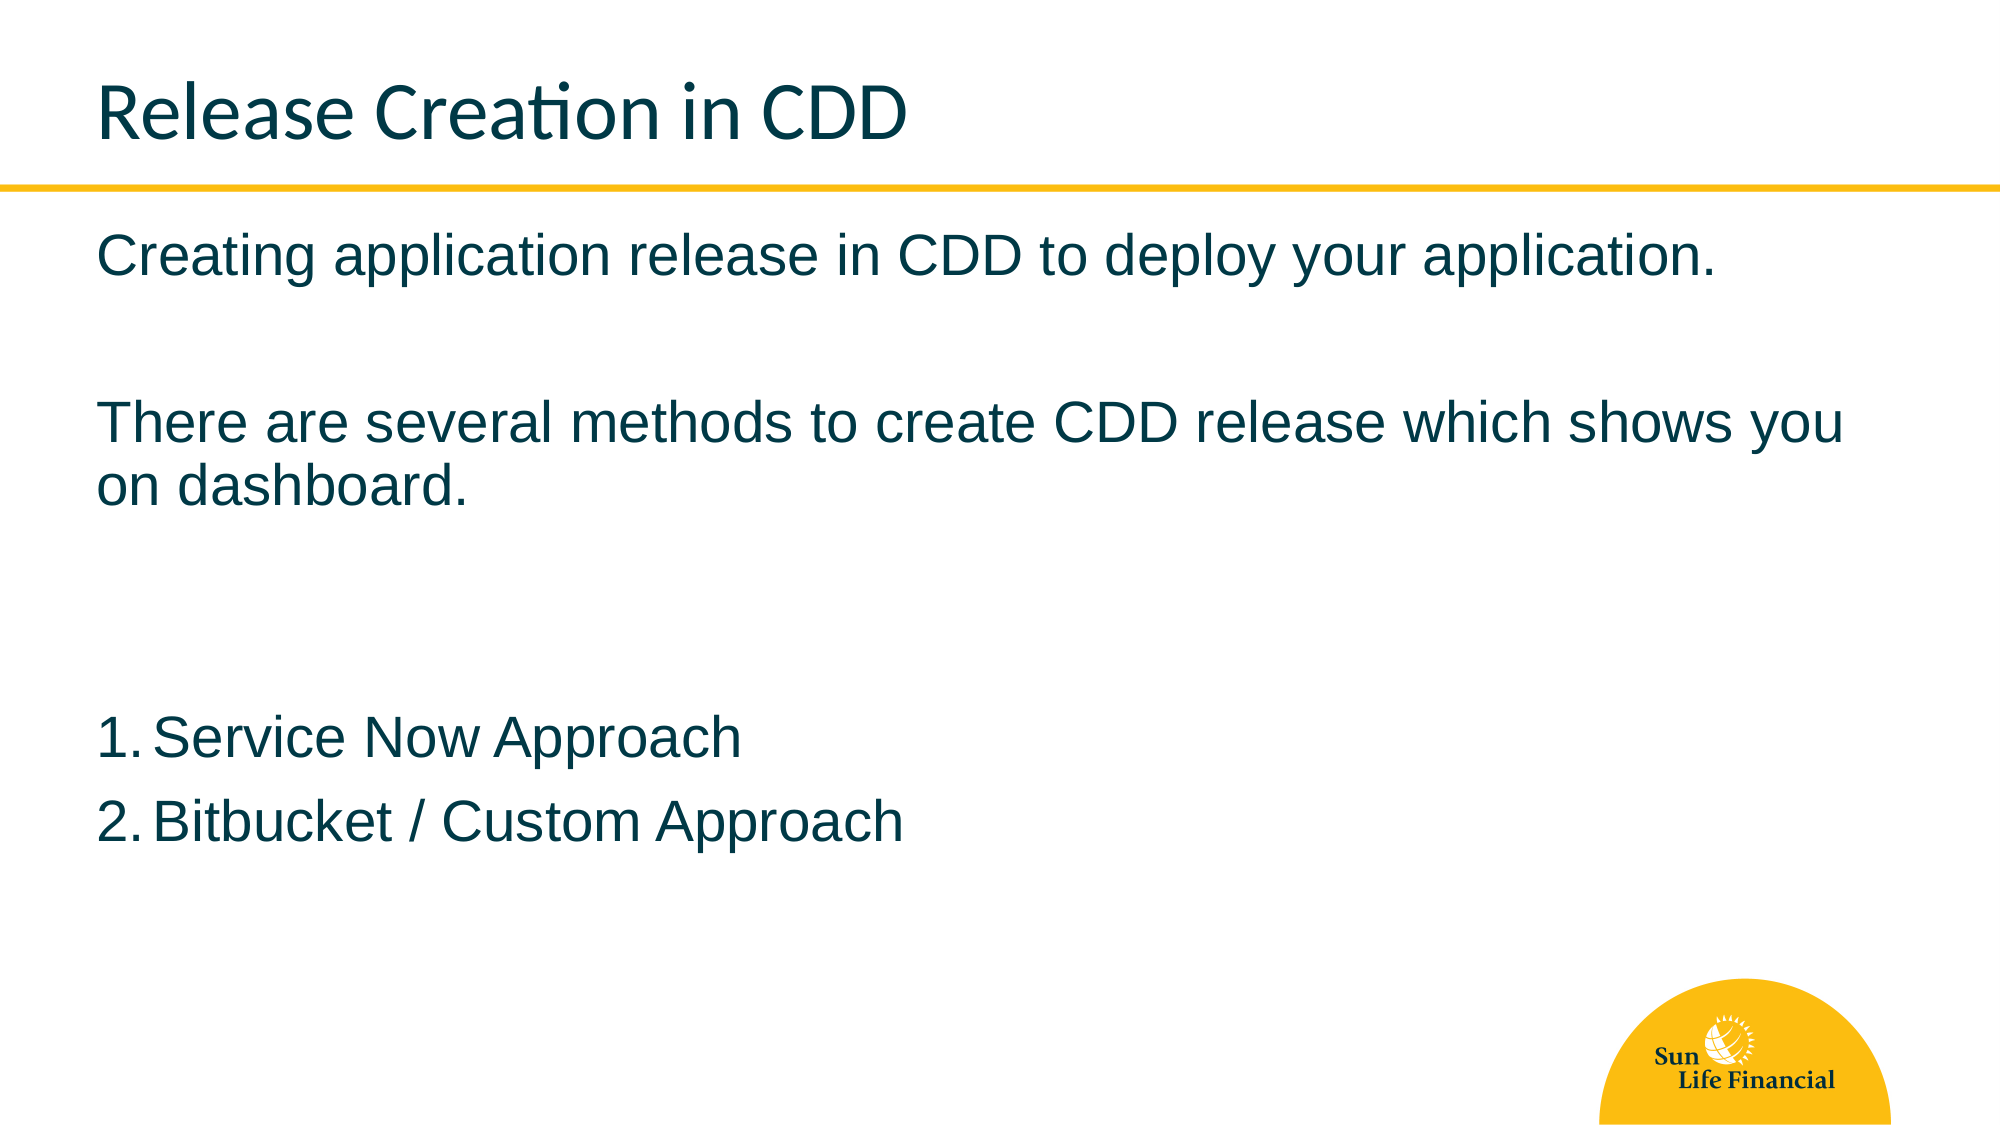

# Release Creation in CDD
Creating application release in CDD to deploy your application.

There are several methods to create CDD release which shows you on dashboard.

Service Now Approach
Bitbucket / Custom Approach